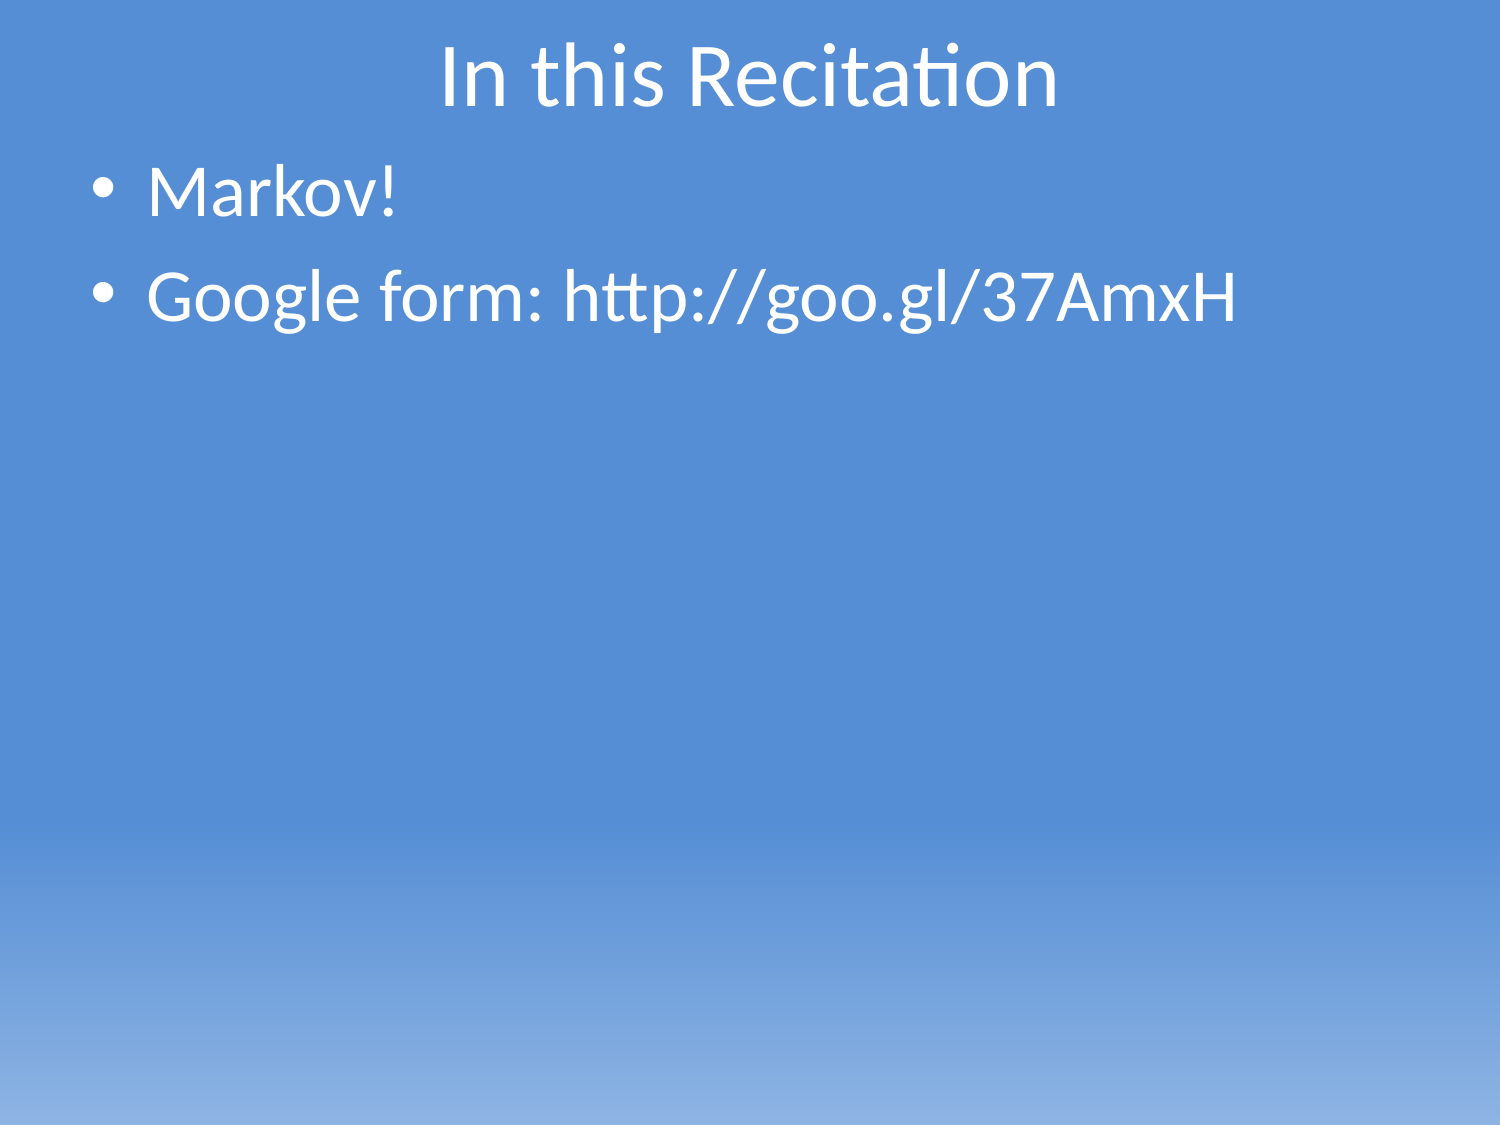

# In this Recitation
Markov!
Google form: http://goo.gl/37AmxH